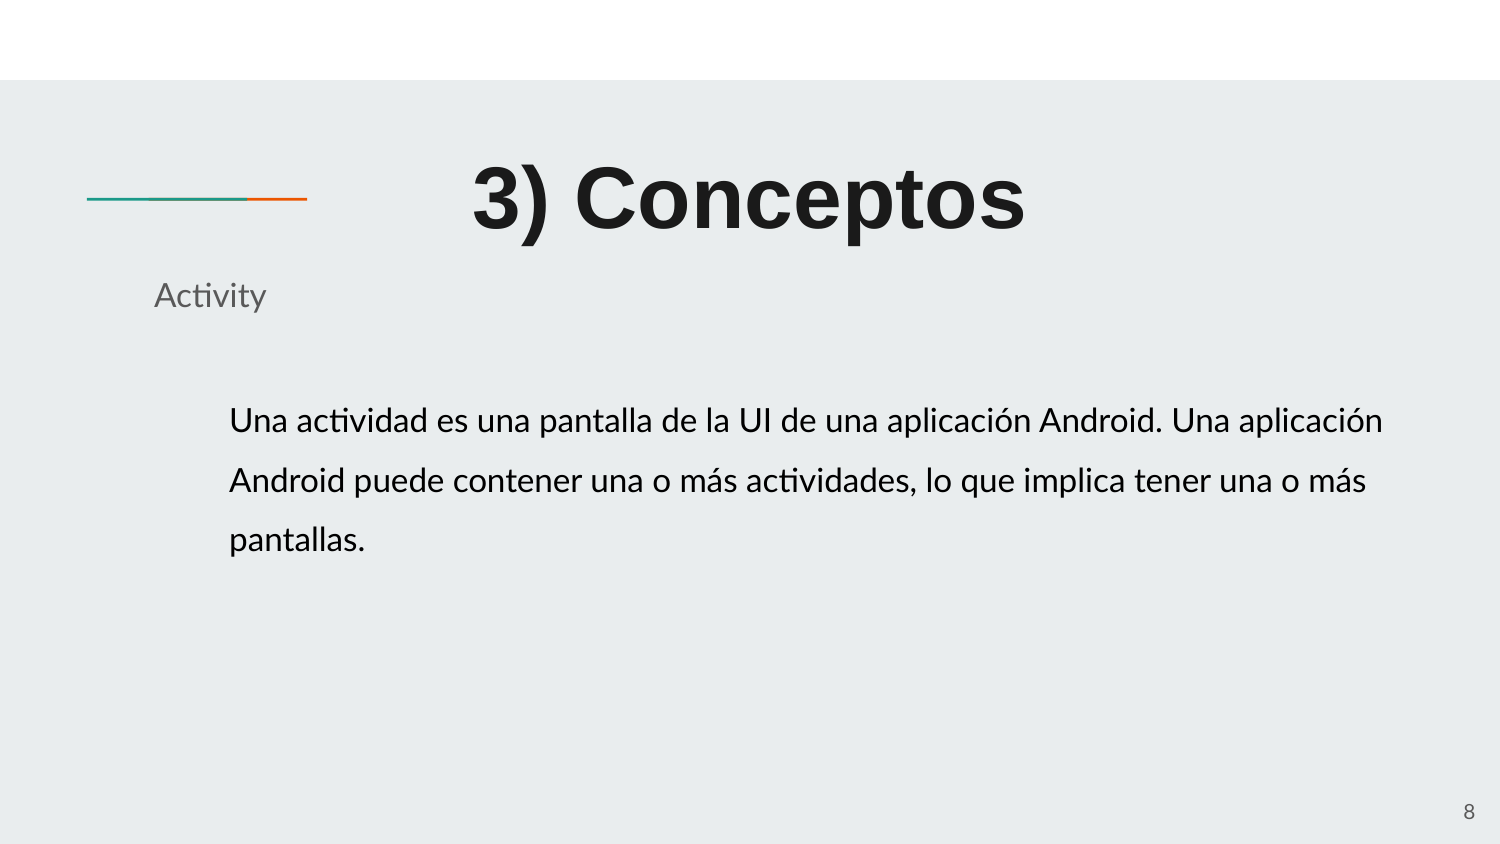

# 3) Conceptos
Activity

Una actividad es una pantalla de la UI de una aplicación Android. Una aplicación Android puede contener una o más actividades, lo que implica tener una o más pantallas.
8